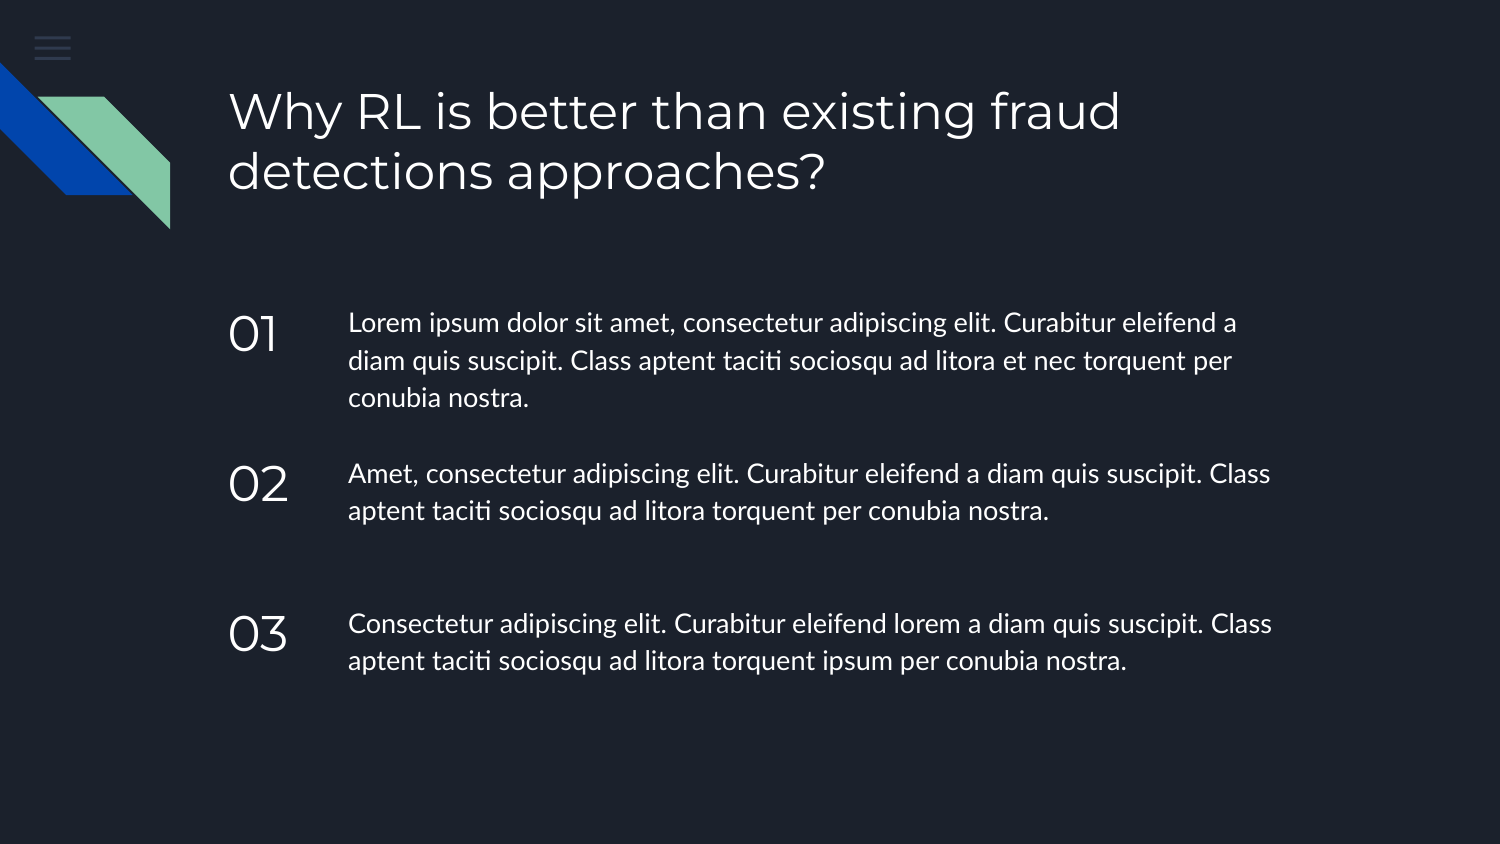

# Why RL is better than existing fraud detections approaches?
01

Lorem ipsum dolor sit amet, consectetur adipiscing elit. Curabitur eleifend a diam quis suscipit. Class aptent taciti sociosqu ad litora et nec torquent per conubia nostra.
02

Amet, consectetur adipiscing elit. Curabitur eleifend a diam quis suscipit. Class aptent taciti sociosqu ad litora torquent per conubia nostra.
03
Consectetur adipiscing elit. Curabitur eleifend lorem a diam quis suscipit. Class aptent taciti sociosqu ad litora torquent ipsum per conubia nostra.